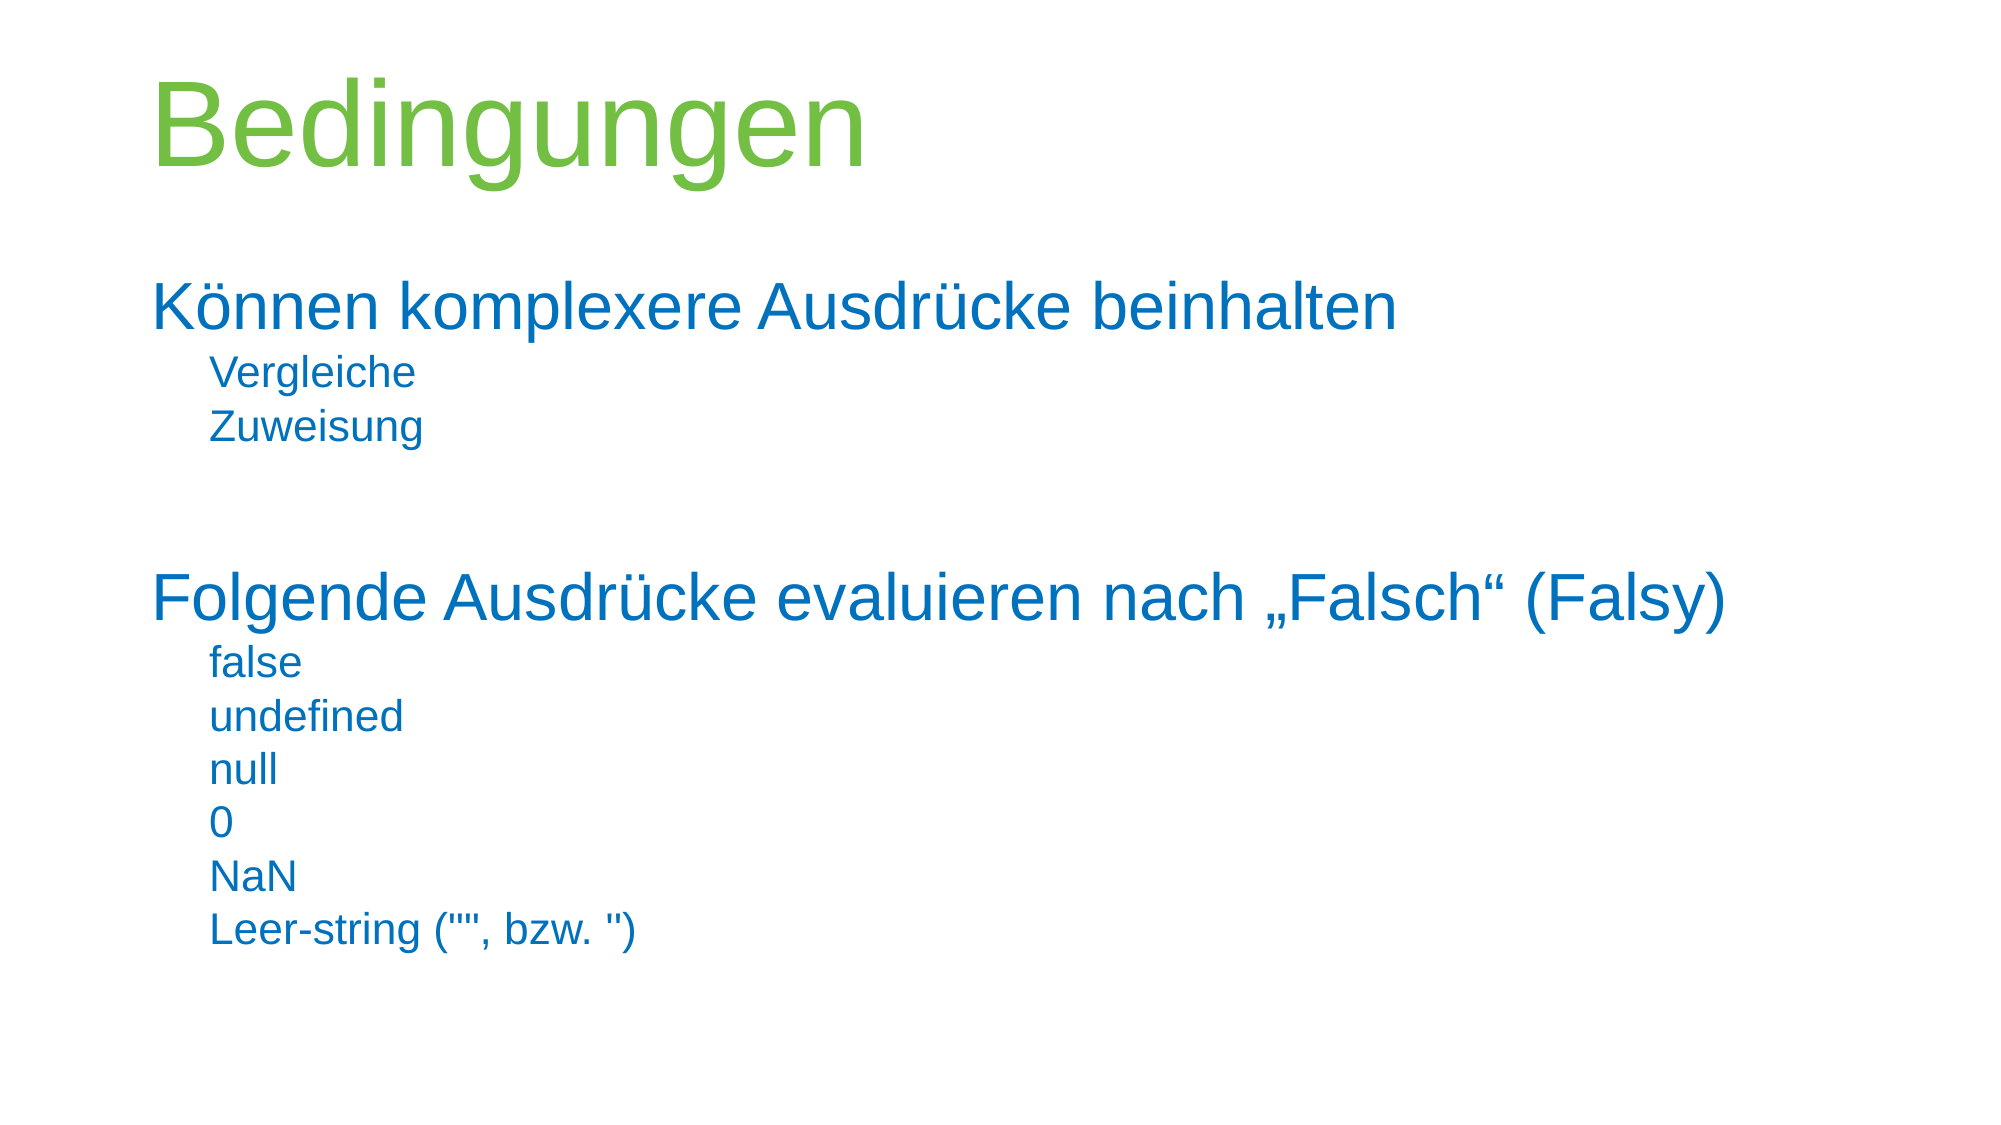

# Bedingungen
Können komplexere Ausdrücke beinhalten
Vergleiche
Zuweisung

Folgende Ausdrücke evaluieren nach „Falsch“ (Falsy)
false
undefined
null
0
NaN
Leer-string ("", bzw. '')